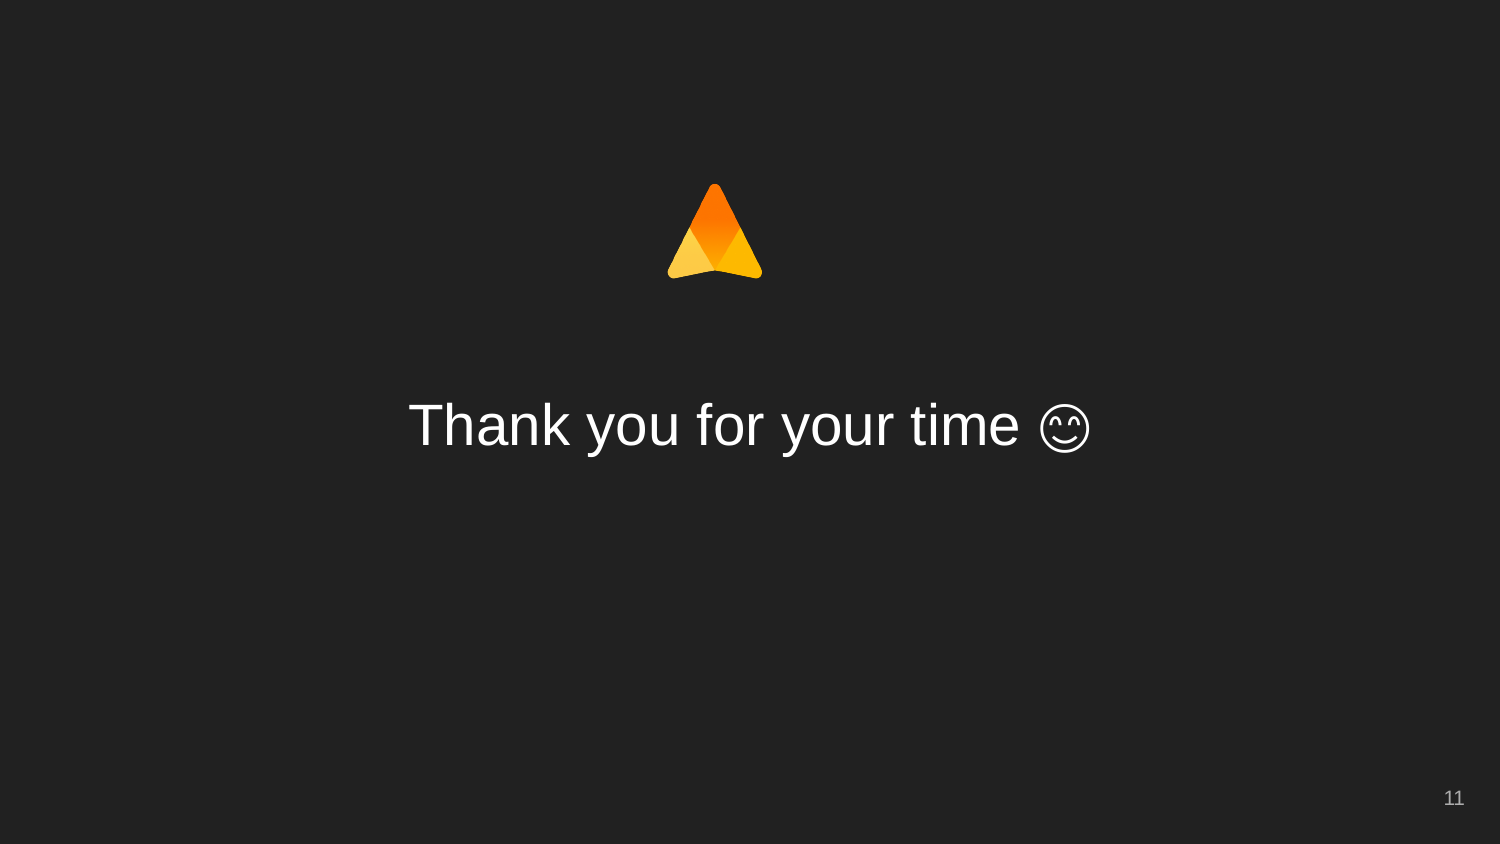

# Thank you for your time 😊
11